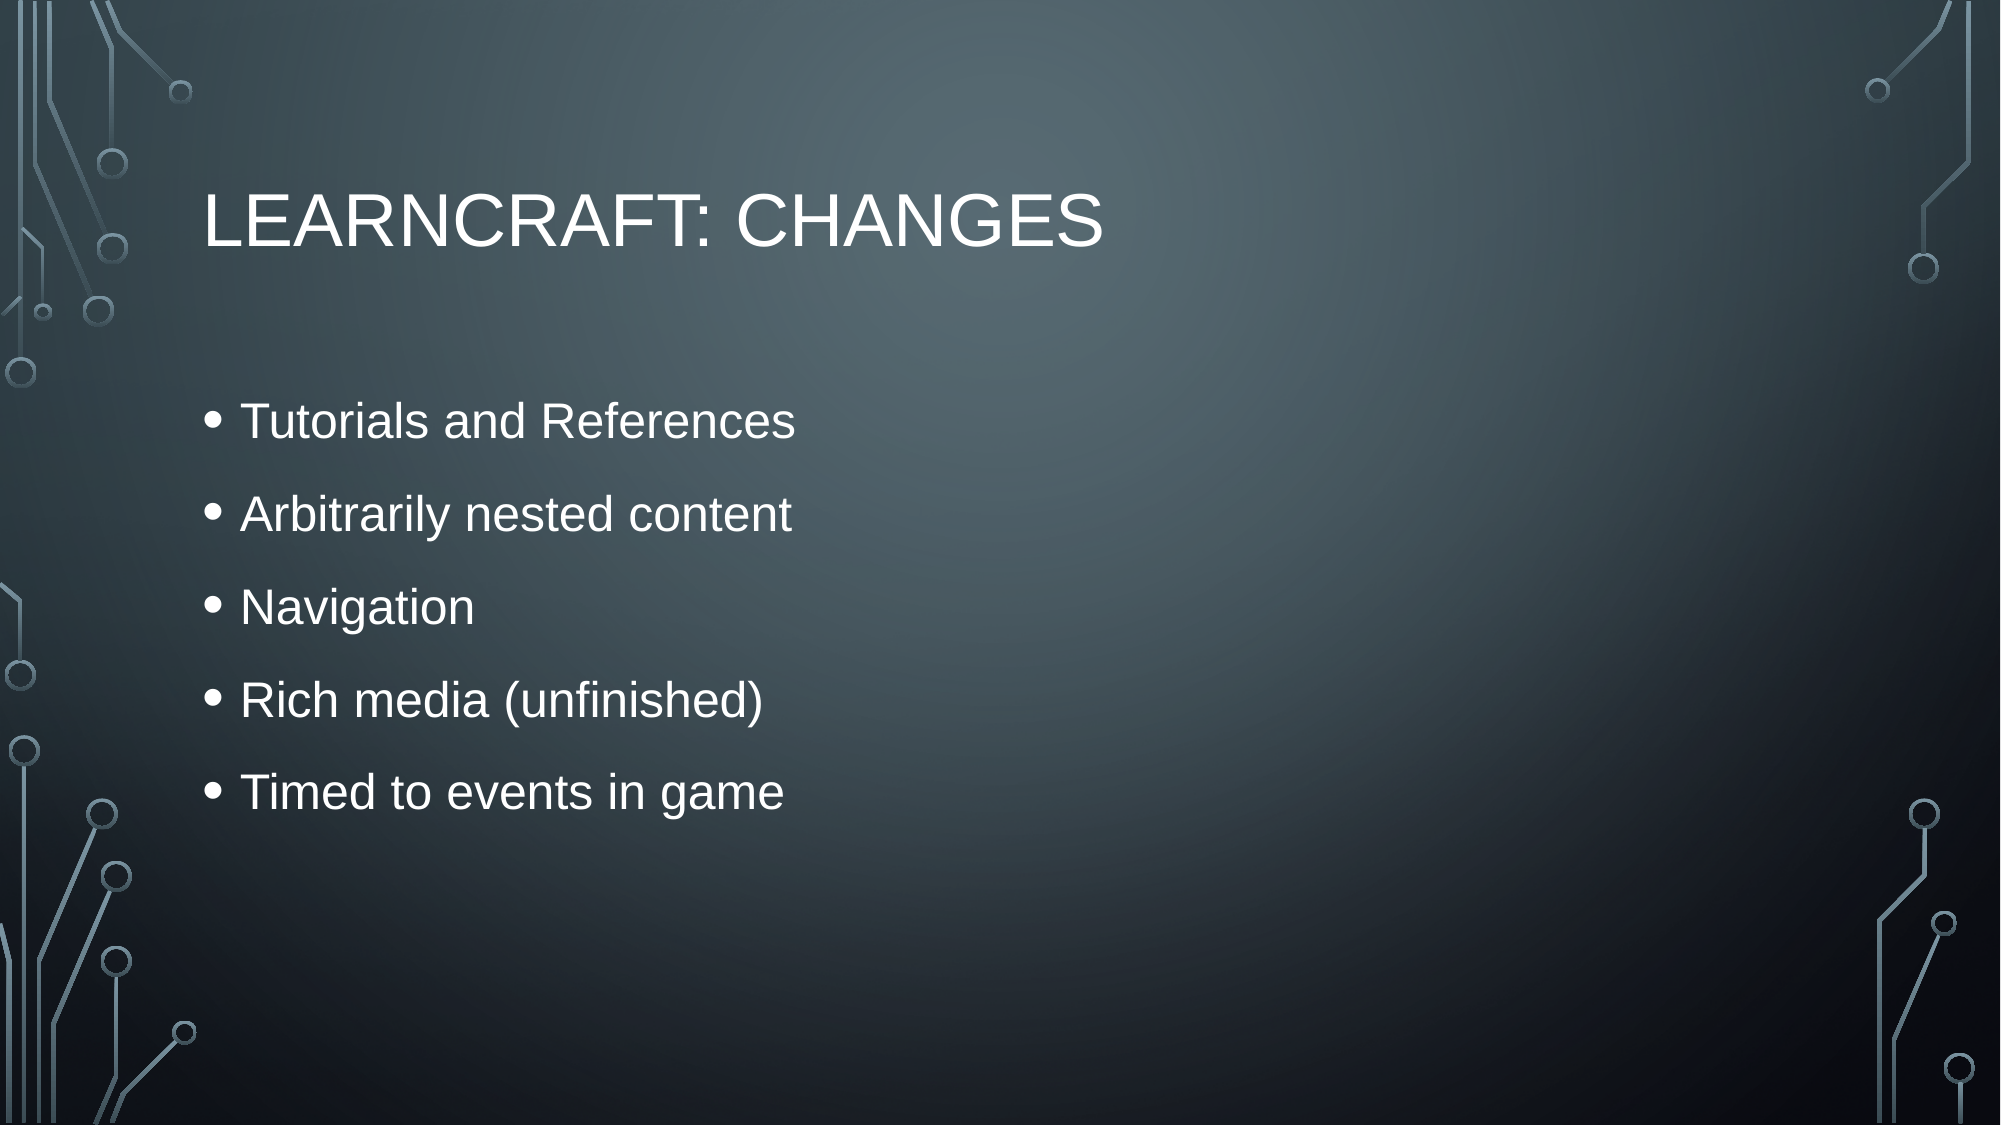

# LearnCraft: Changes
Tutorials and References
Arbitrarily nested content
Navigation
Rich media (unfinished)
Timed to events in game